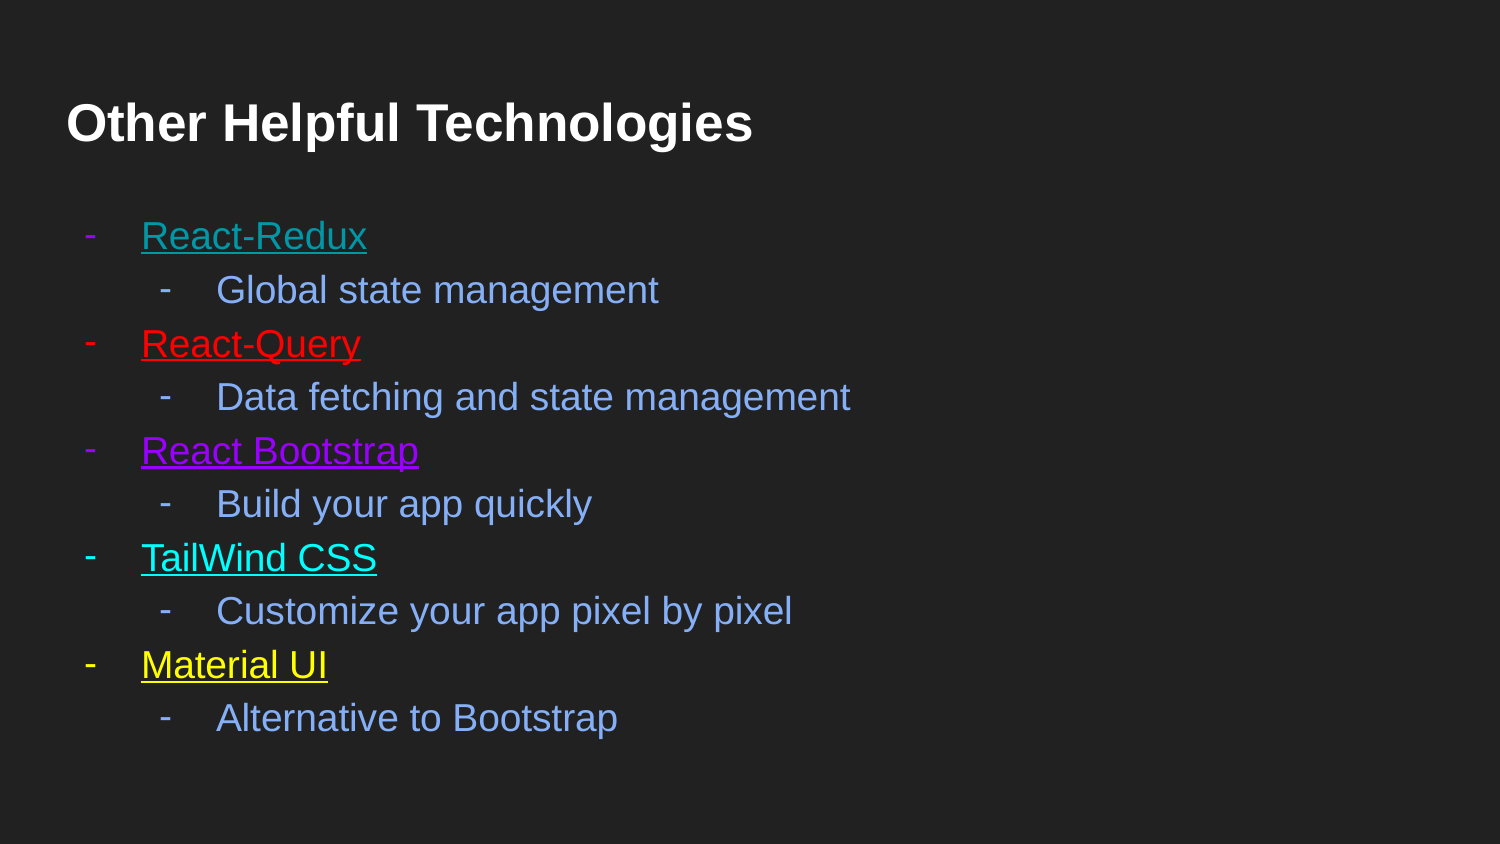

# Other Helpful Technologies
React-Redux
Global state management
React-Query
Data fetching and state management
React Bootstrap
Build your app quickly
TailWind CSS
Customize your app pixel by pixel
Material UI
Alternative to Bootstrap